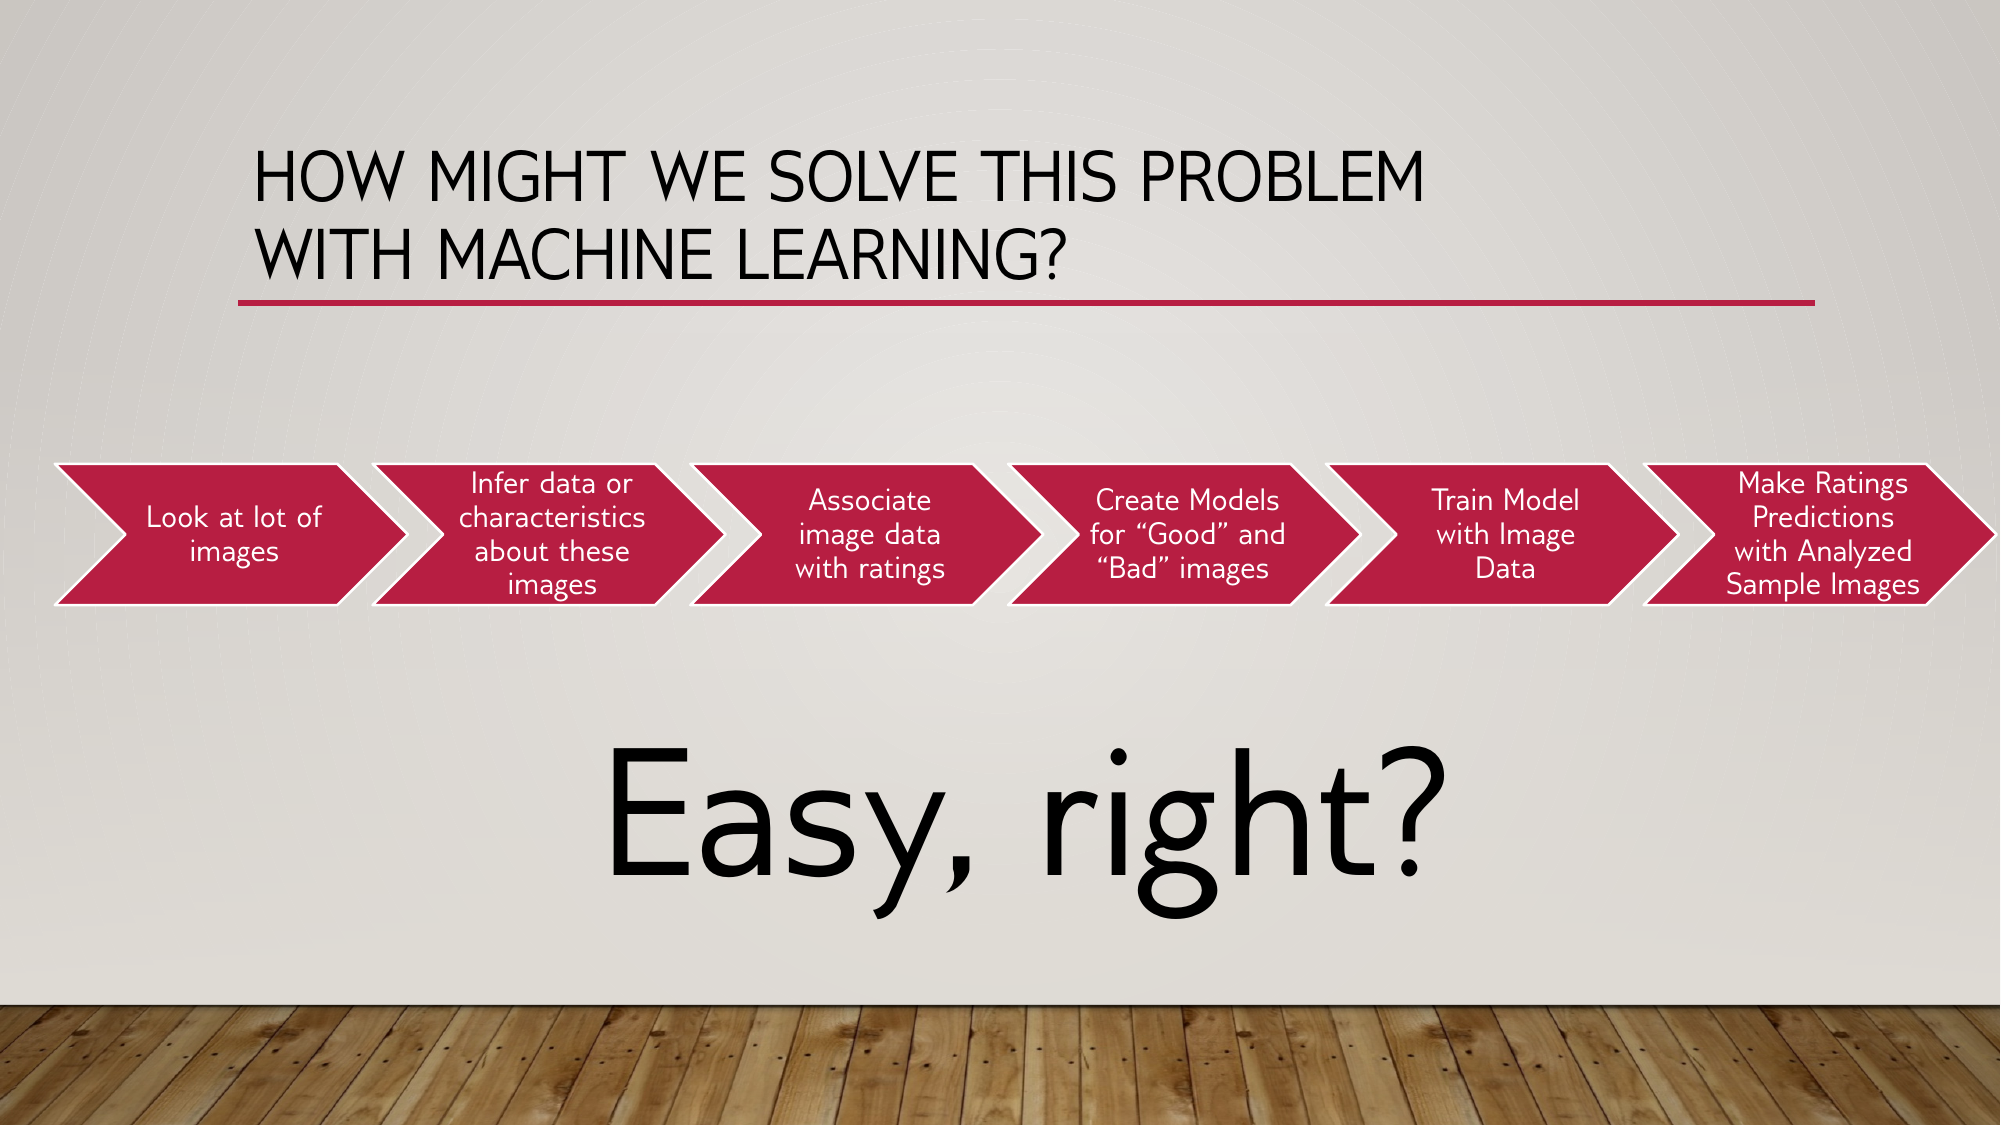

# How Might we solve this problem with machine learning?
Look at lot of images
Infer data or characteristics about these images
Associate image data with ratings
Create Models for “Good” and “Bad” images
Train Model with Image Data
Make Ratings Predictions with Analyzed Sample Images
Easy, right?